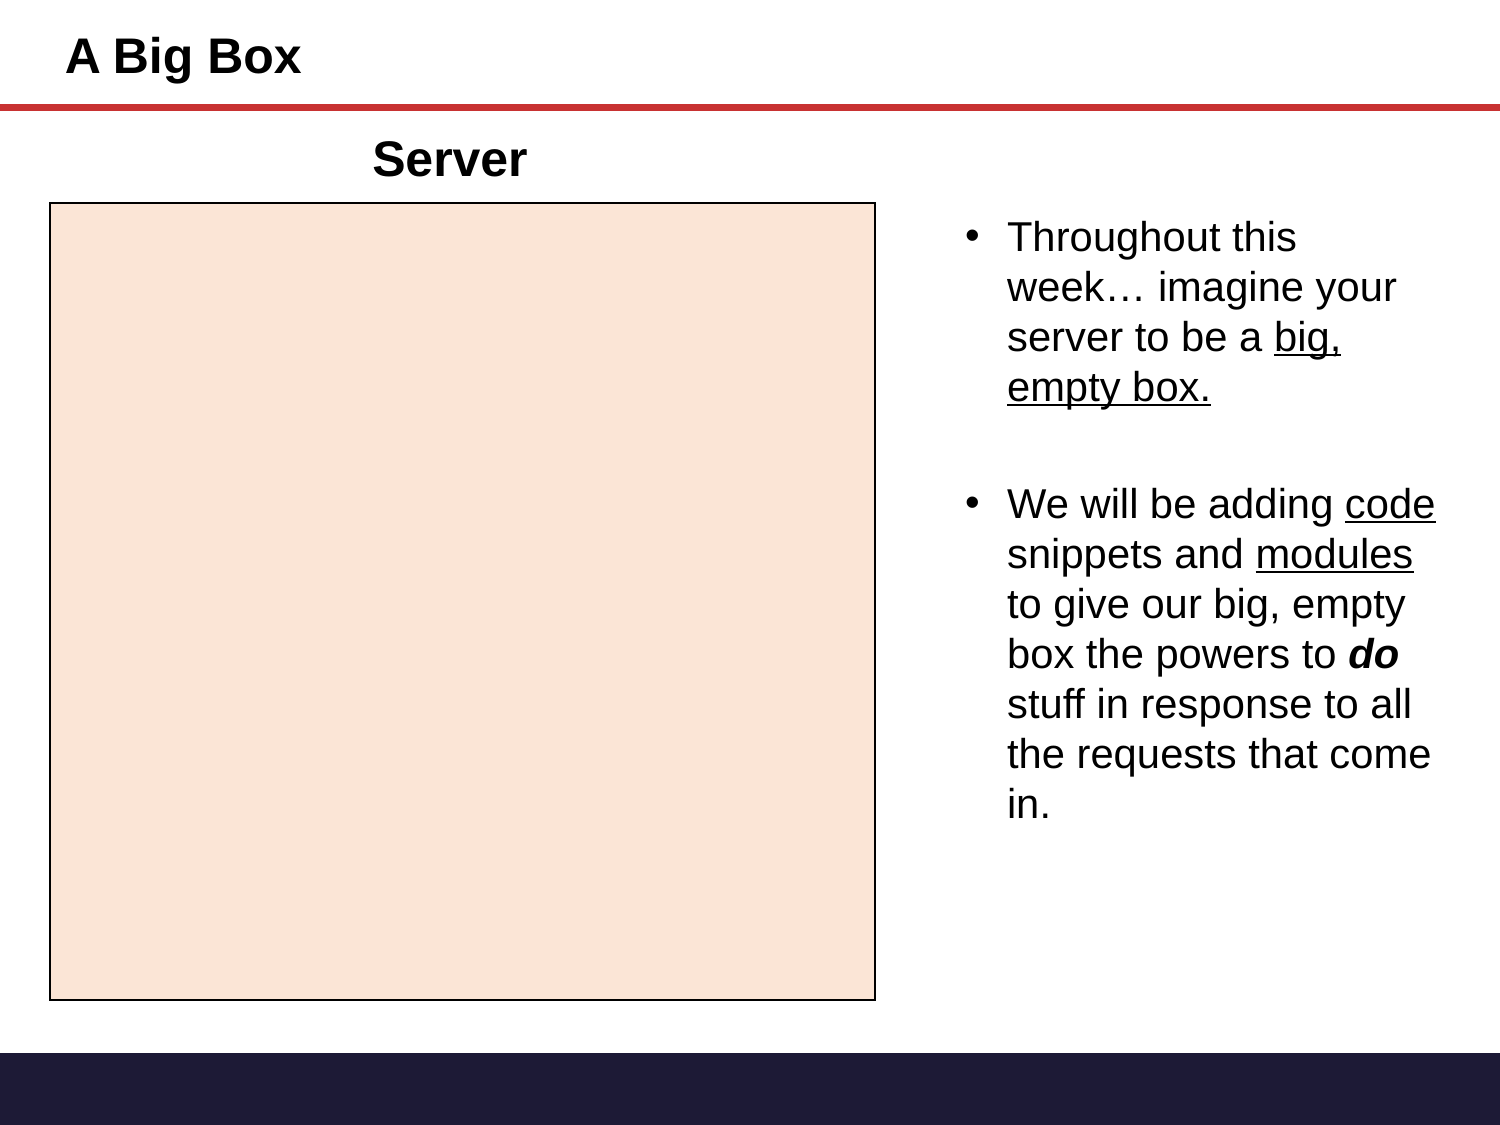

A Big Box
Server

Throughout this week… imagine your server to be a big, empty box.

We will be adding code snippets and modules to give our big, empty box the powers to do stuff in response to all the requests that come in.